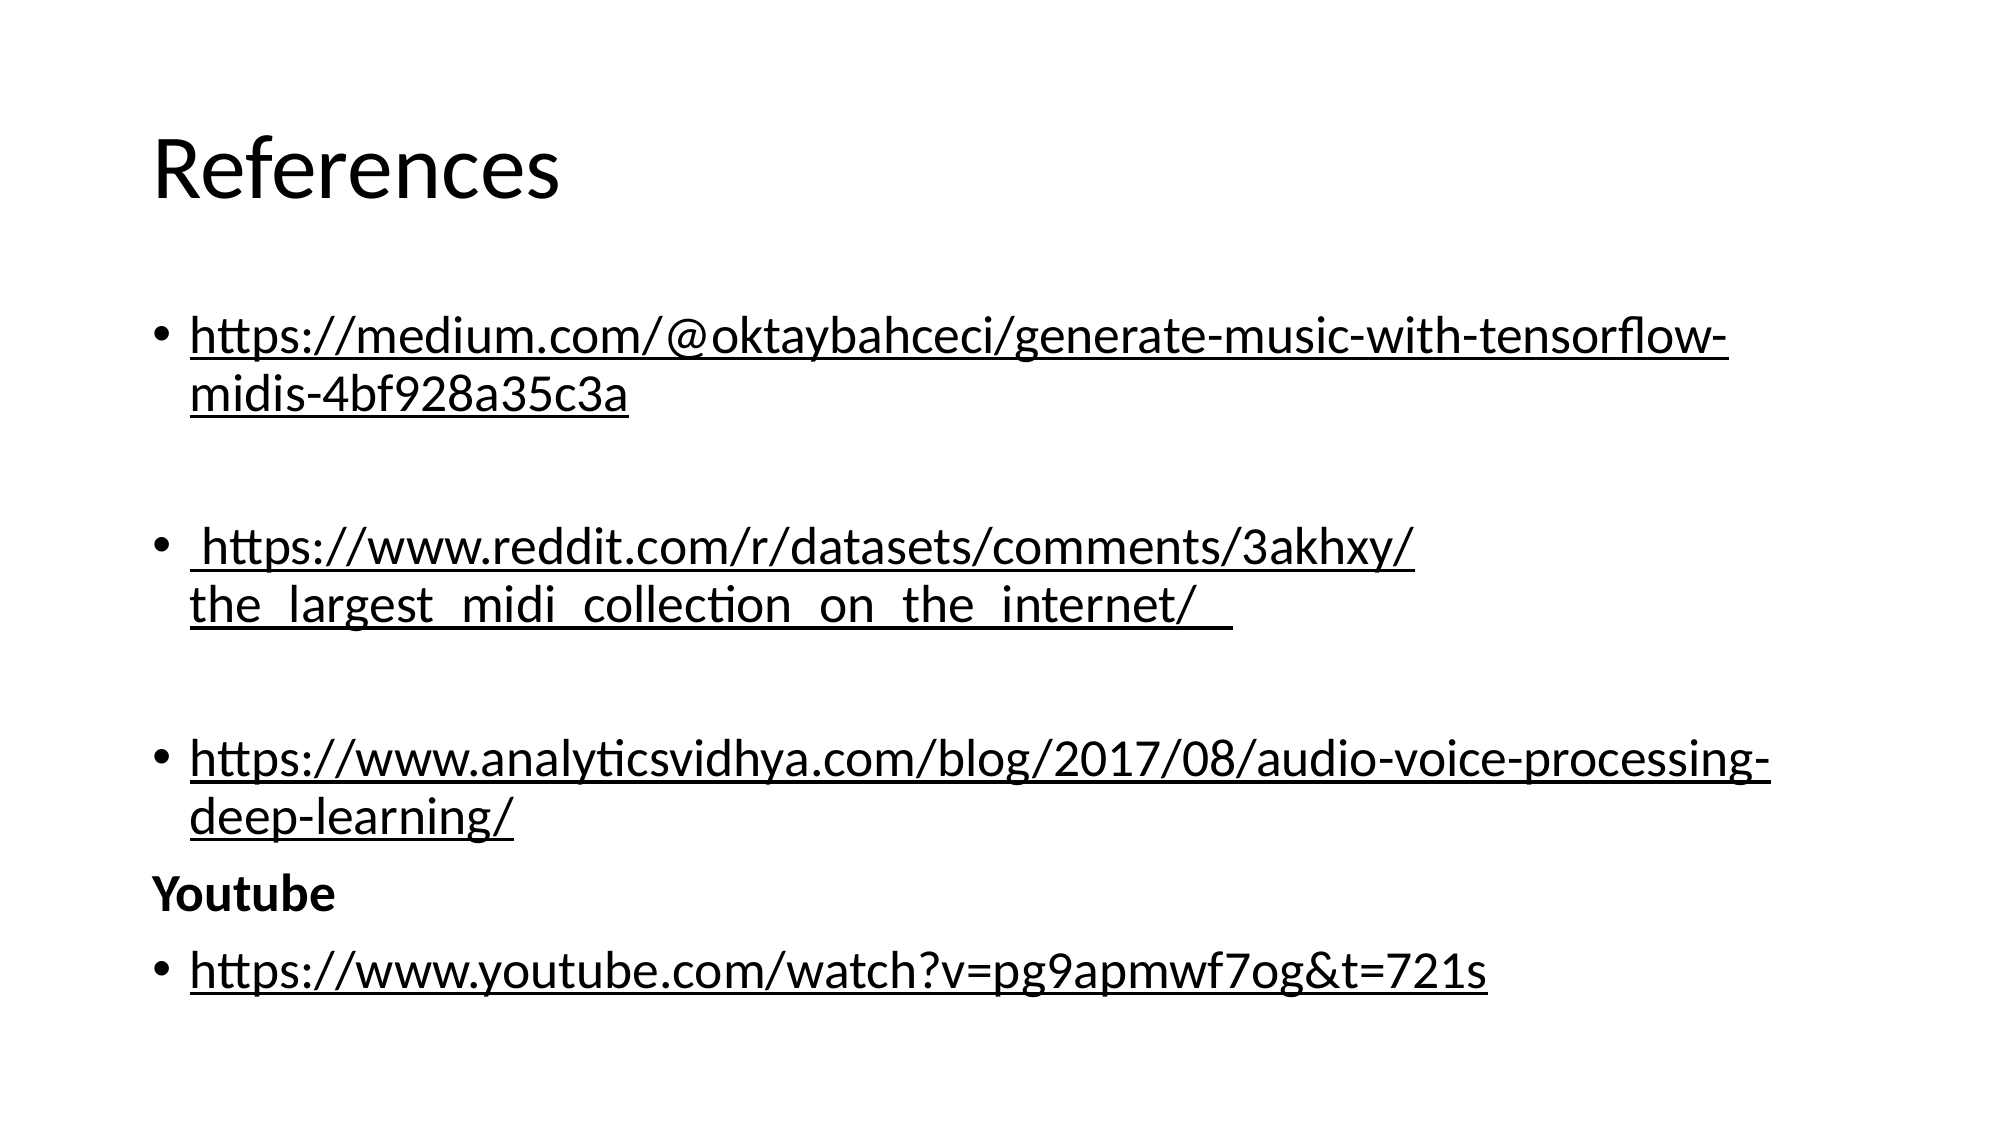

# References
https://medium.com/@oktaybahceci/generate-music-with-tensorflow-midis-4bf928a35c3a

 https://www.reddit.com/r/datasets/comments/3akhxy/the_largest_midi_collection_on_the_internet/

https://www.analyticsvidhya.com/blog/2017/08/audio-voice-processing-deep-learning/
Youtube
https://www.youtube.com/watch?v=pg9apmwf7og&t=721s